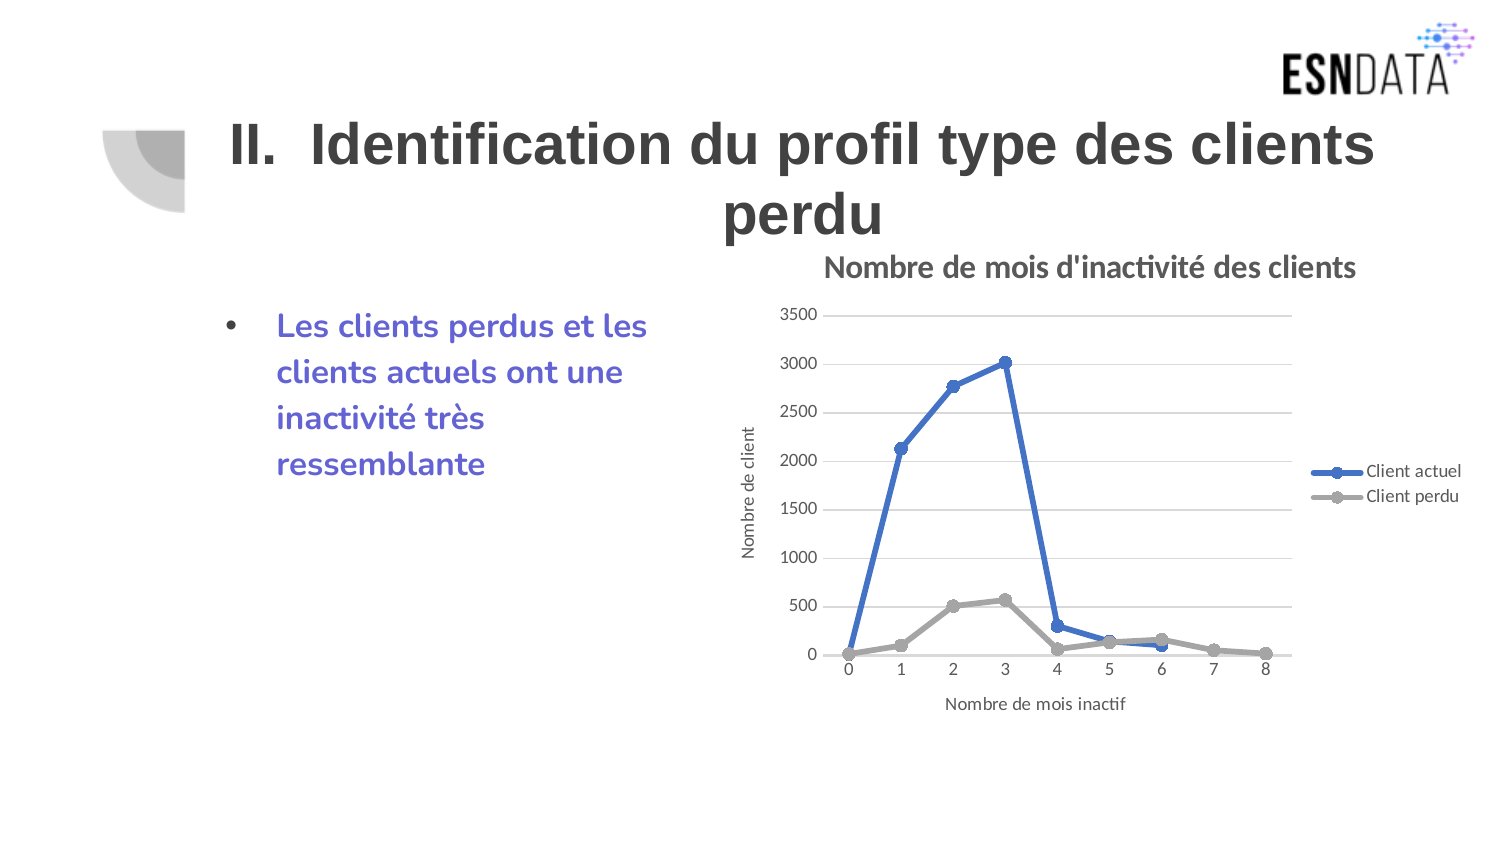

# II.  Identification du profil type des clients perdu

### Chart: Nombre de mois d'inactivité des clients

| Category | Client actuel | Client perdu |
|---|---|---|
| 0 | 14.0 | 15.0 |
| 1 | 2131.0 | 102.0 |
| 2 | 2773.0 | 509.0 |
| 3 | 3018.0 | 572.0 |
| 4 | 304.0 | 65.0 |
| 5 | 146.0 | 136.0 |
| 6 | 105.0 | 164.0 |
| 7 | None | 54.0 |
| 8 | None | 19.0 |
Les clients perdus et les clients actuels ont une inactivité très ressemblante